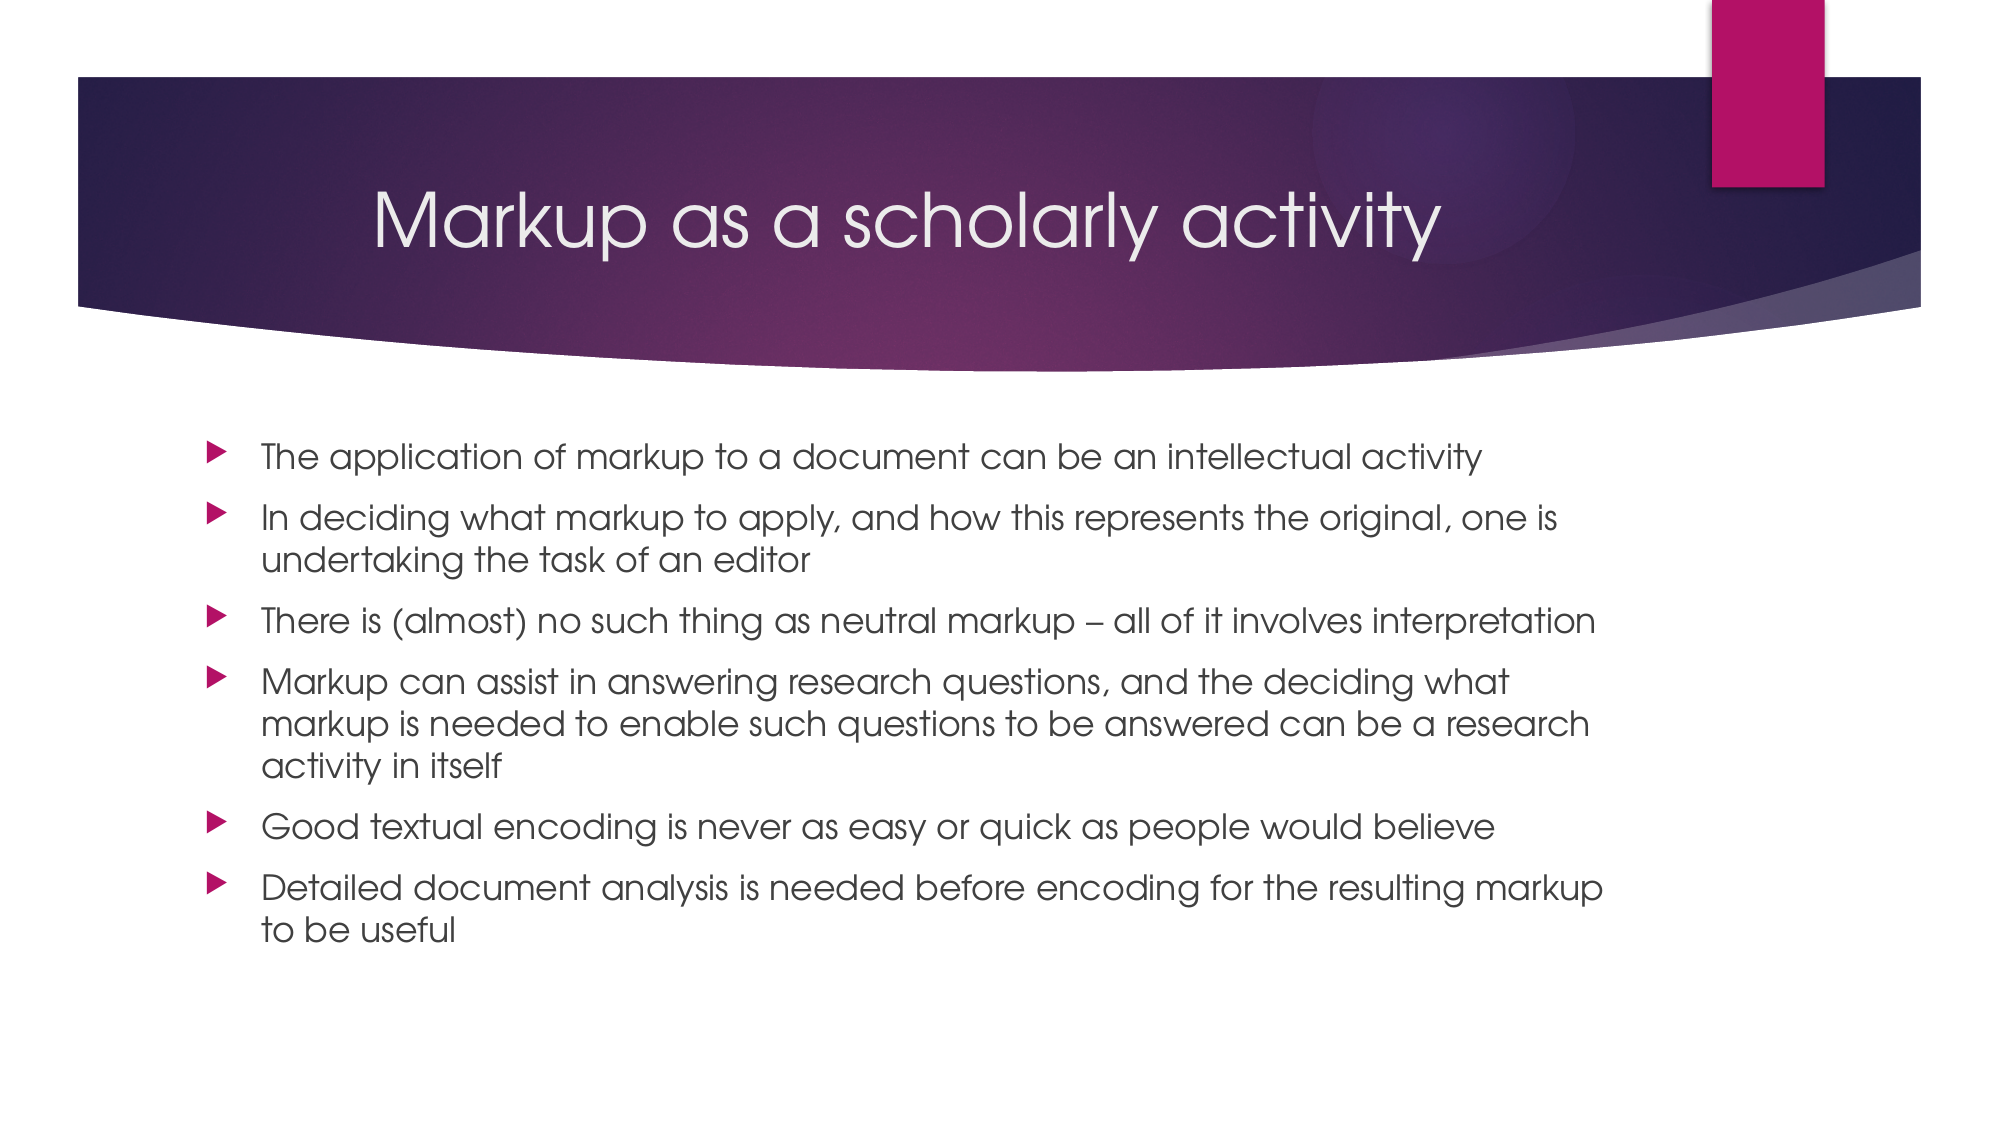

# Markup as a scholarly activity
The application of markup to a document can be an intellectual activity
In deciding what markup to apply, and how this represents the original, one is undertaking the task of an editor
There is (almost) no such thing as neutral markup – all of it involves interpretation
Markup can assist in answering research questions, and the deciding what markup is needed to enable such questions to be answered can be a research activity in itself
Good textual encoding is never as easy or quick as people would believe
Detailed document analysis is needed before encoding for the resulting markup to be useful